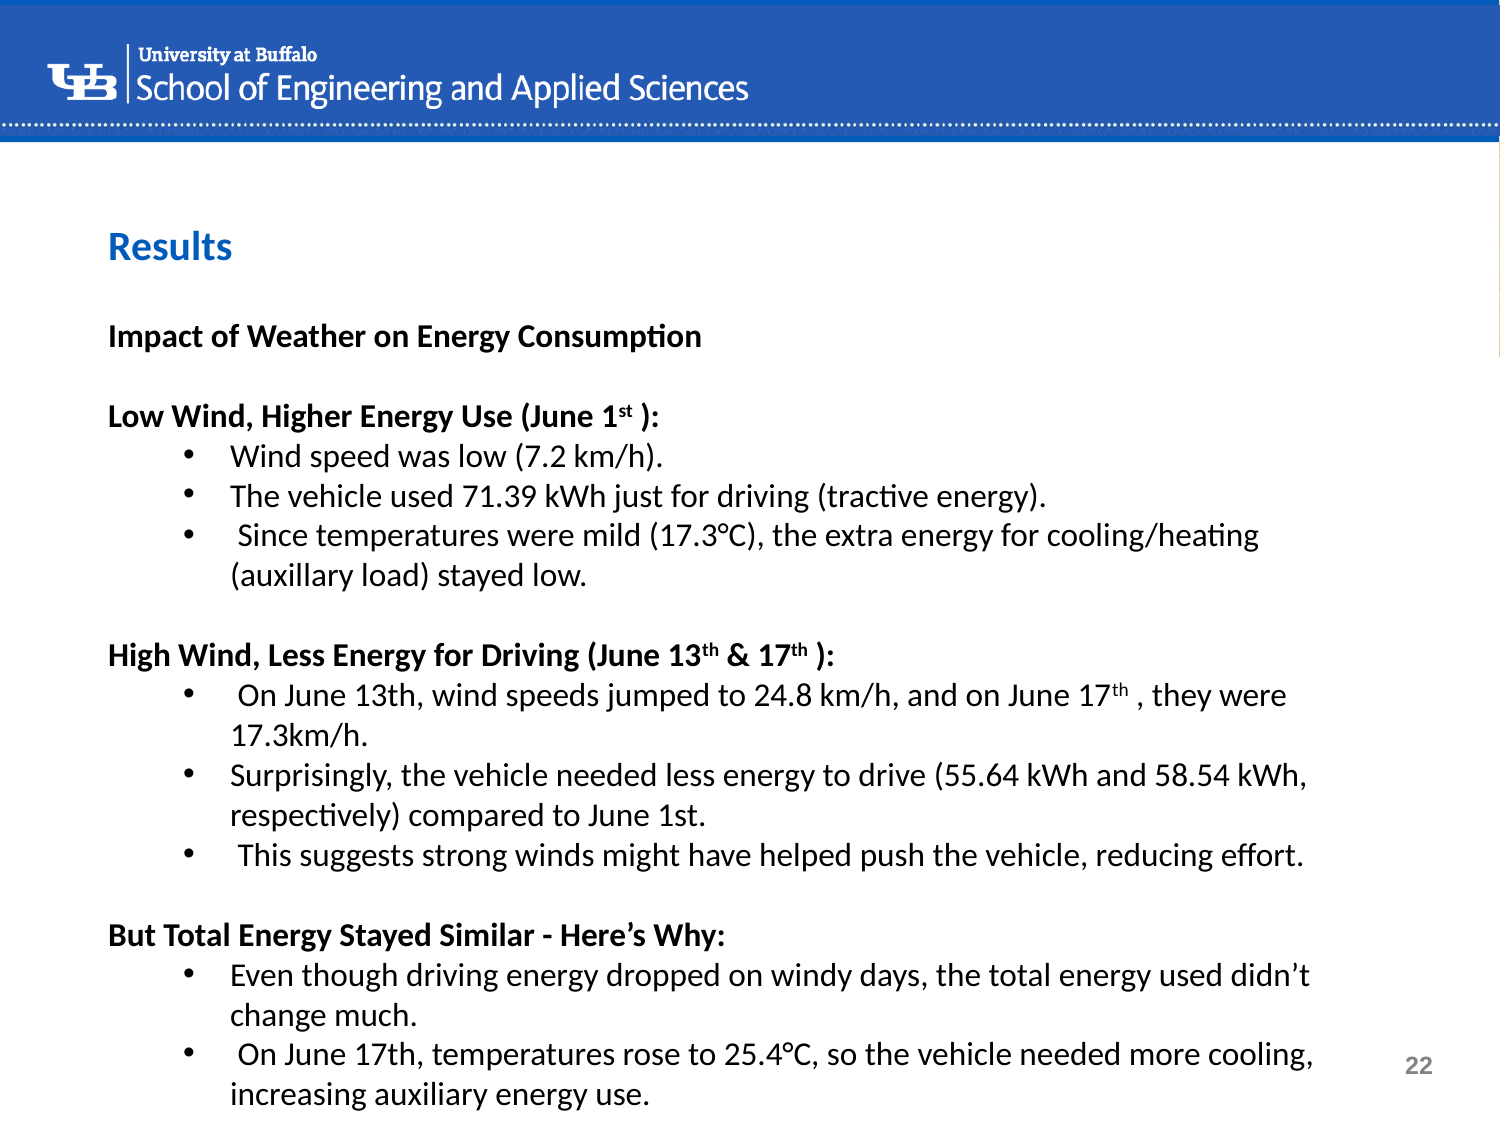

Results
Impact of Weather on Energy Consumption

Low Wind, Higher Energy Use (June 1st ):
Wind speed was low (7.2 km/h).
The vehicle used 71.39 kWh just for driving (tractive energy).
 Since temperatures were mild (17.3°C), the extra energy for cooling/heating (auxillary load) stayed low.

High Wind, Less Energy for Driving (June 13th & 17th ):
 On June 13th, wind speeds jumped to 24.8 km/h, and on June 17th , they were 17.3km/h.
Surprisingly, the vehicle needed less energy to drive (55.64 kWh and 58.54 kWh, respectively) compared to June 1st.
 This suggests strong winds might have helped push the vehicle, reducing effort.

But Total Energy Stayed Similar - Here’s Why:
Even though driving energy dropped on windy days, the total energy used didn’t change much.
 On June 17th, temperatures rose to 25.4°C, so the vehicle needed more cooling, increasing auxiliary energy use.